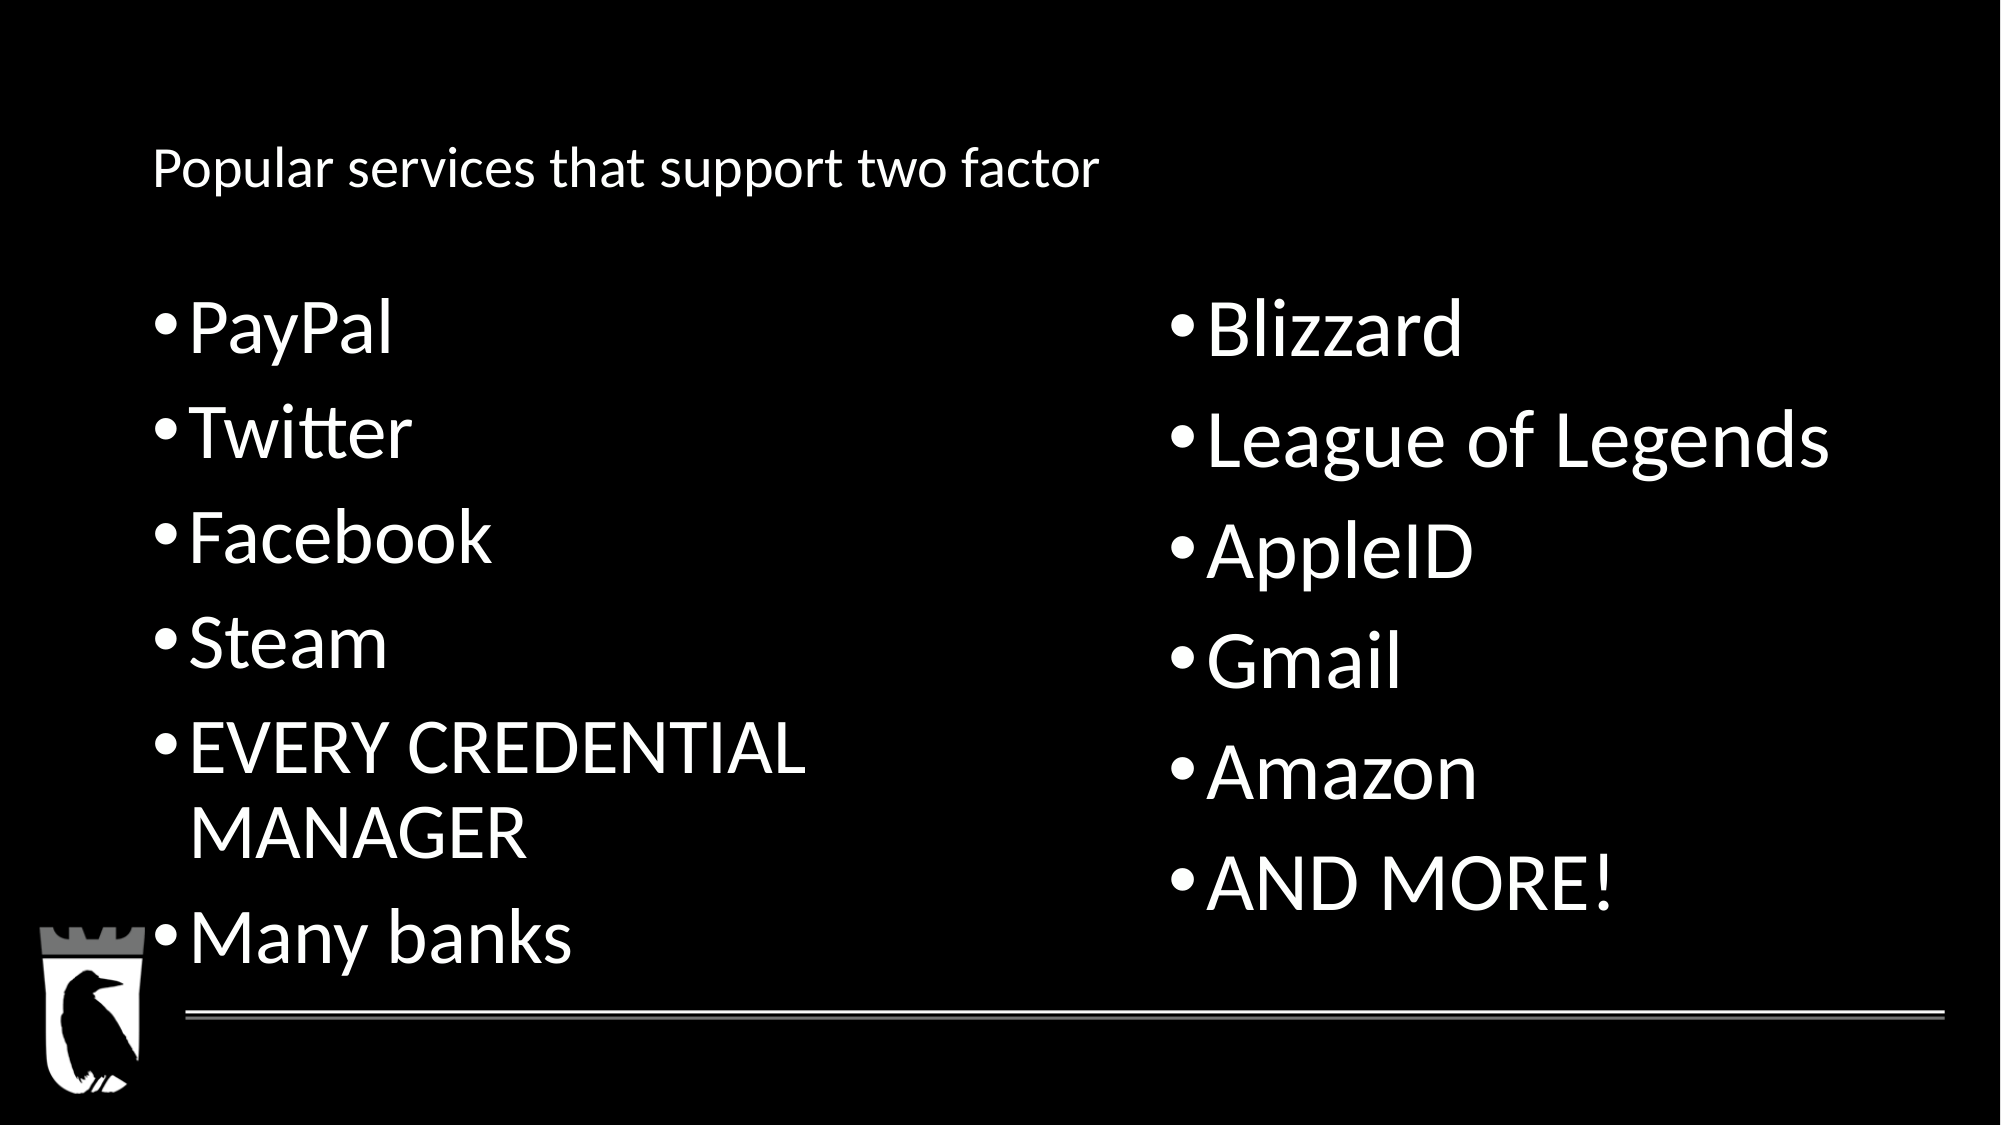

# Popular services that support two factor
PayPal
Twitter
Facebook
Steam
EVERY CREDENTIAL MANAGER
Many banks

Blizzard
League of Legends
AppleID
Gmail
Amazon
AND MORE!